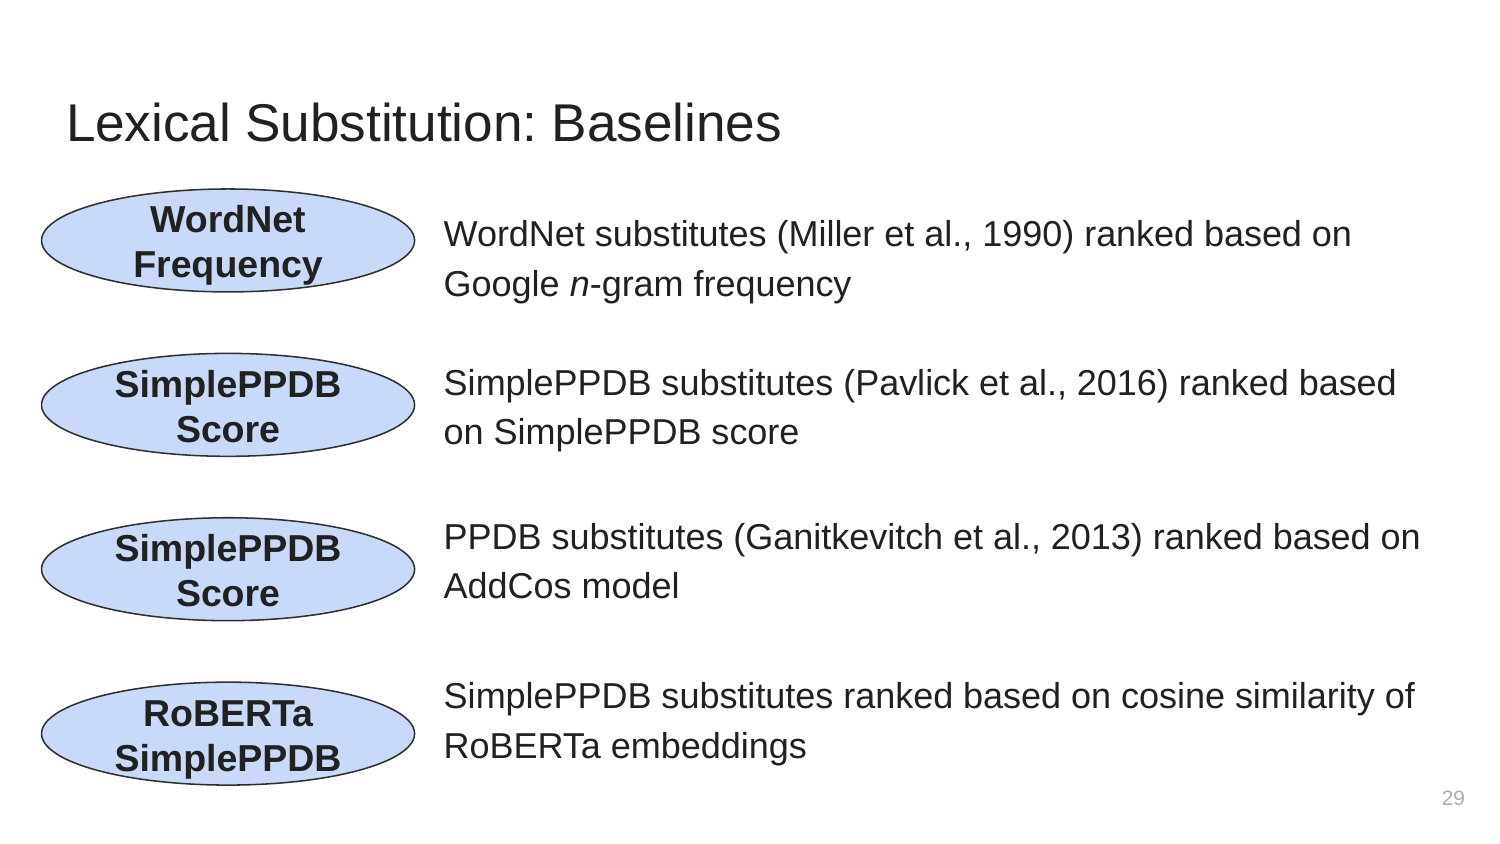

# Lexical Substitution: Baselines
WordNet Frequency
WordNet substitutes (Miller et al., 1990) ranked based on Google n-gram frequency

SimplePPDB substitutes (Pavlick et al., 2016) ranked based on SimplePPDB score

PPDB substitutes (Ganitkevitch et al., 2013) ranked based on AddCos model

SimplePPDB substitutes ranked based on cosine similarity of RoBERTa embeddings
SimplePPDB Score
SimplePPDB Score
RoBERTa SimplePPDB
29